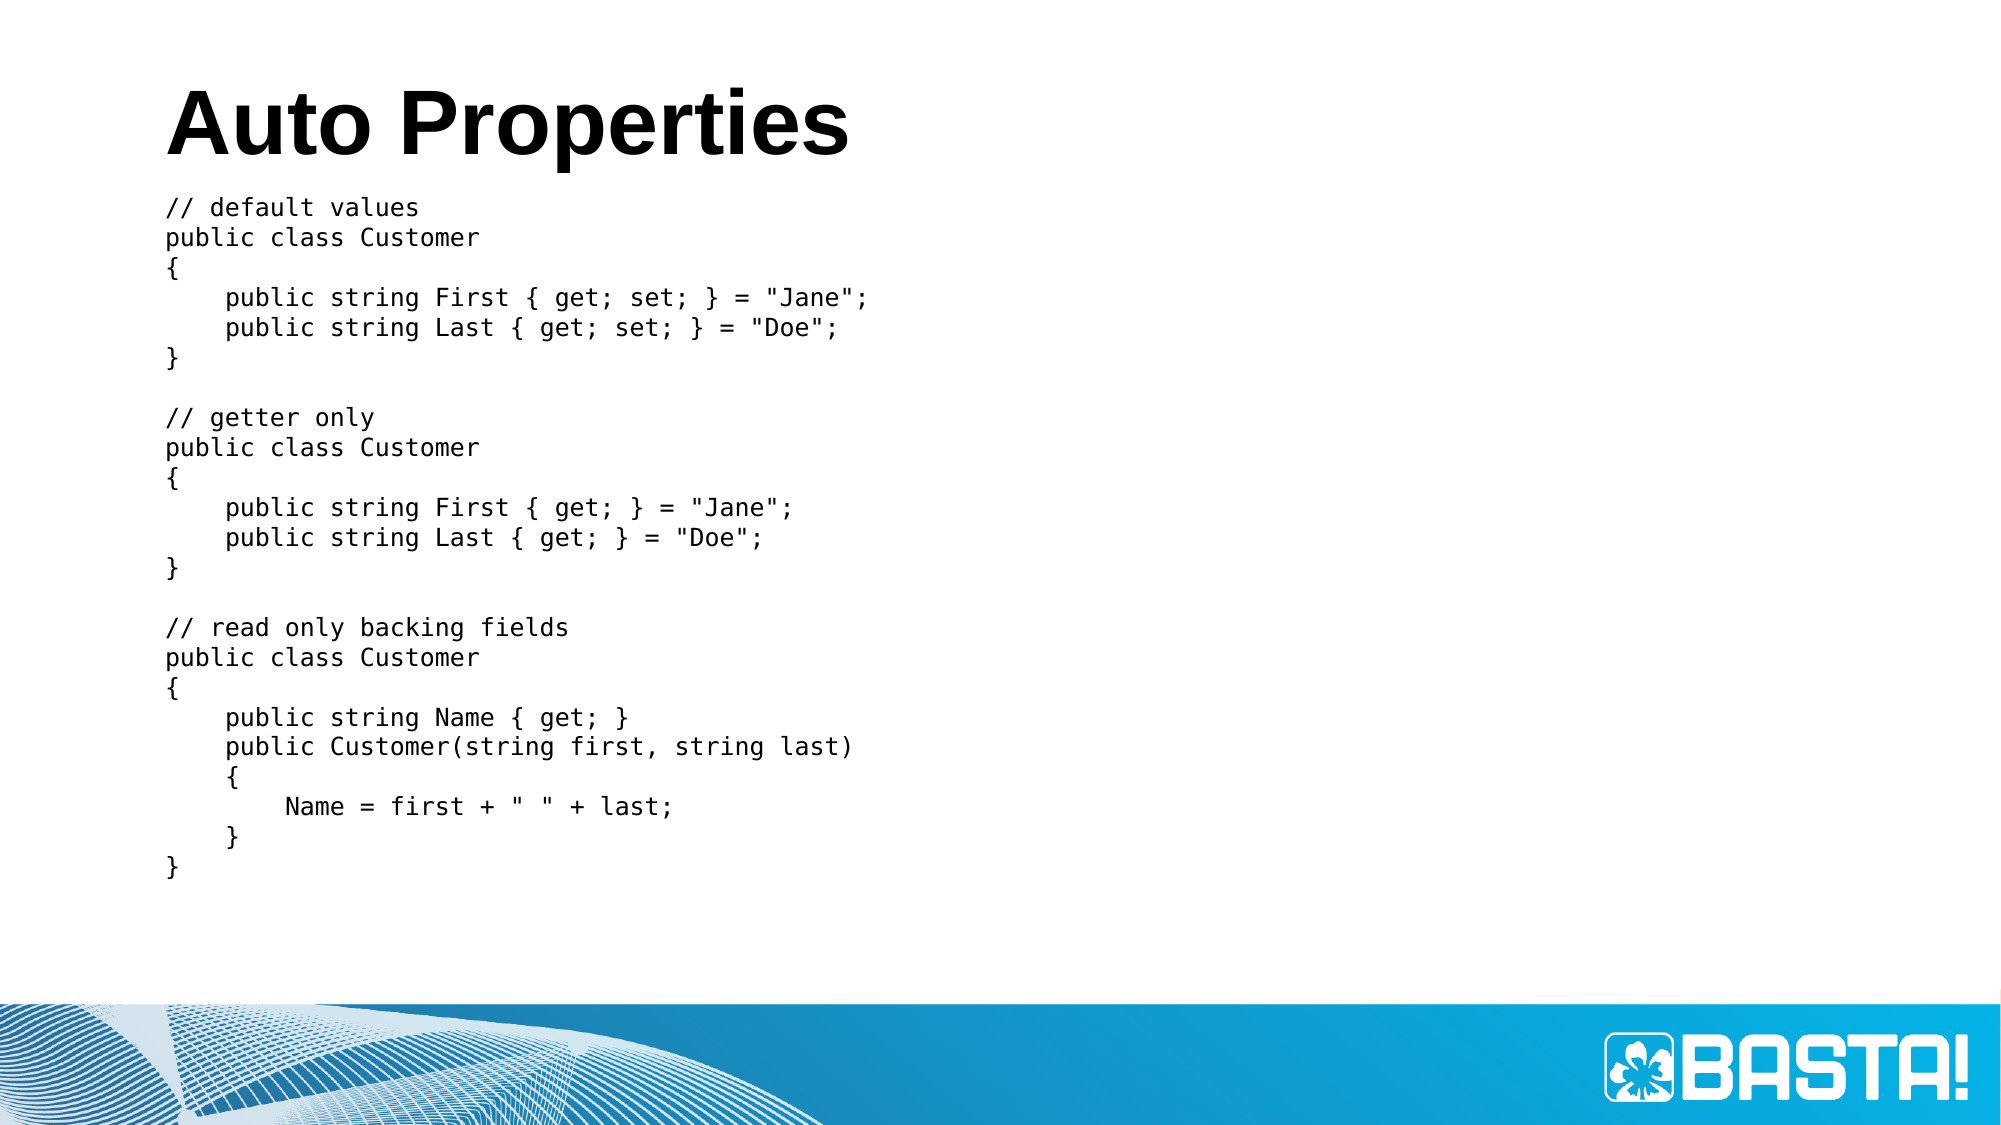

# Auto Properties
// default values
public class Customer
{
    public string First { get; set; } = "Jane";
    public string Last { get; set; } = "Doe";
}

// getter only
public class Customer
{
    public string First { get; } = "Jane";
    public string Last { get; } = "Doe";
}

// read only backing fields
public class Customer
{
    public string Name { get; }
    public Customer(string first, string last)
    {
        Name = first + " " + last;
    }
}